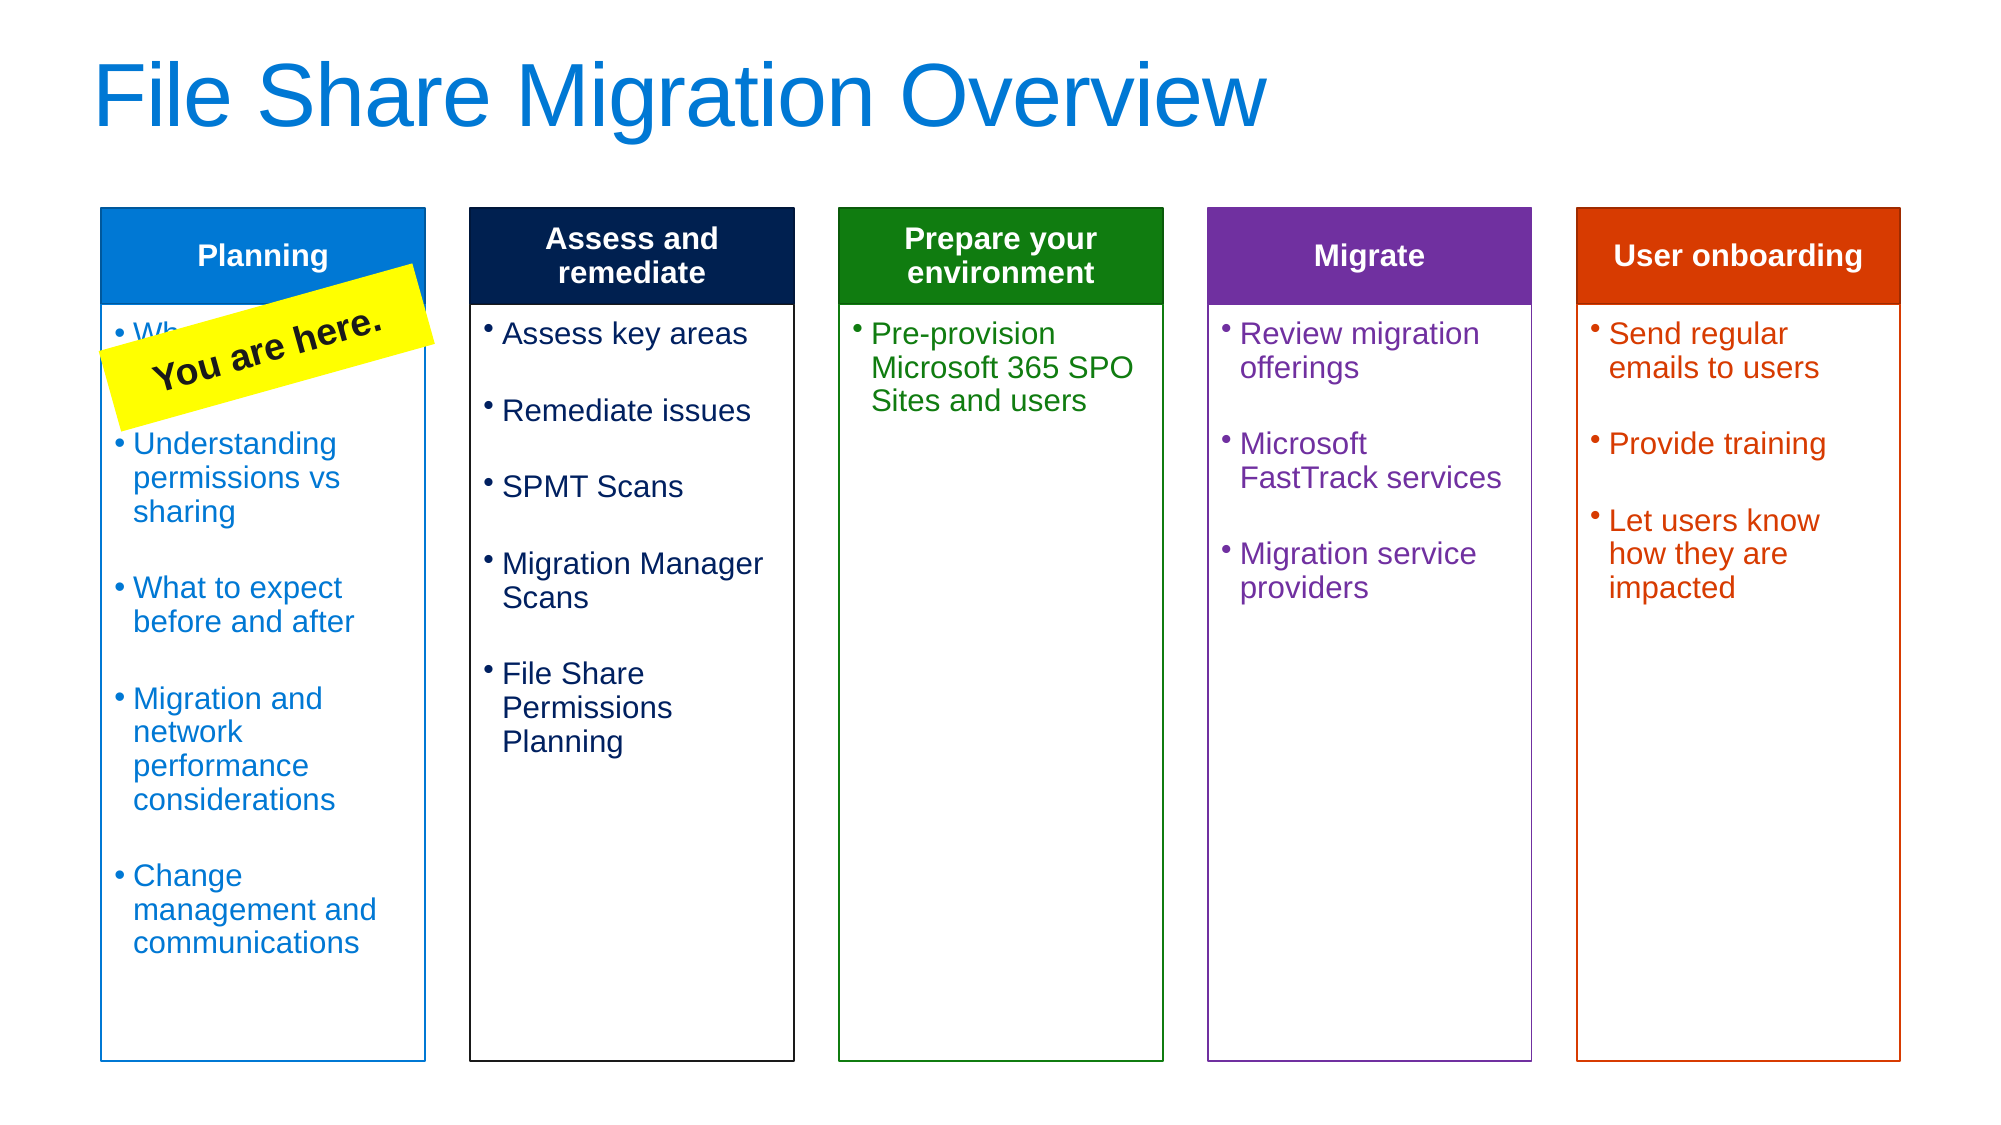

# File Share Migration Overview
Planning
What content goes where

Understanding permissions vs sharing

What to expect before and after

Migration and network performance considerations

Change management and communications
Assess and remediate
Assess key areas

Remediate issues

SPMT Scans

Migration Manager Scans

File Share Permissions Planning

Prepare your environment
Pre-provision Microsoft 365 SPO Sites and users
Migrate
Review migration offerings

Microsoft FastTrack services

Migration service providers
User onboarding
Send regular emails to users

Provide training

Let users know how they are impacted
You are here.